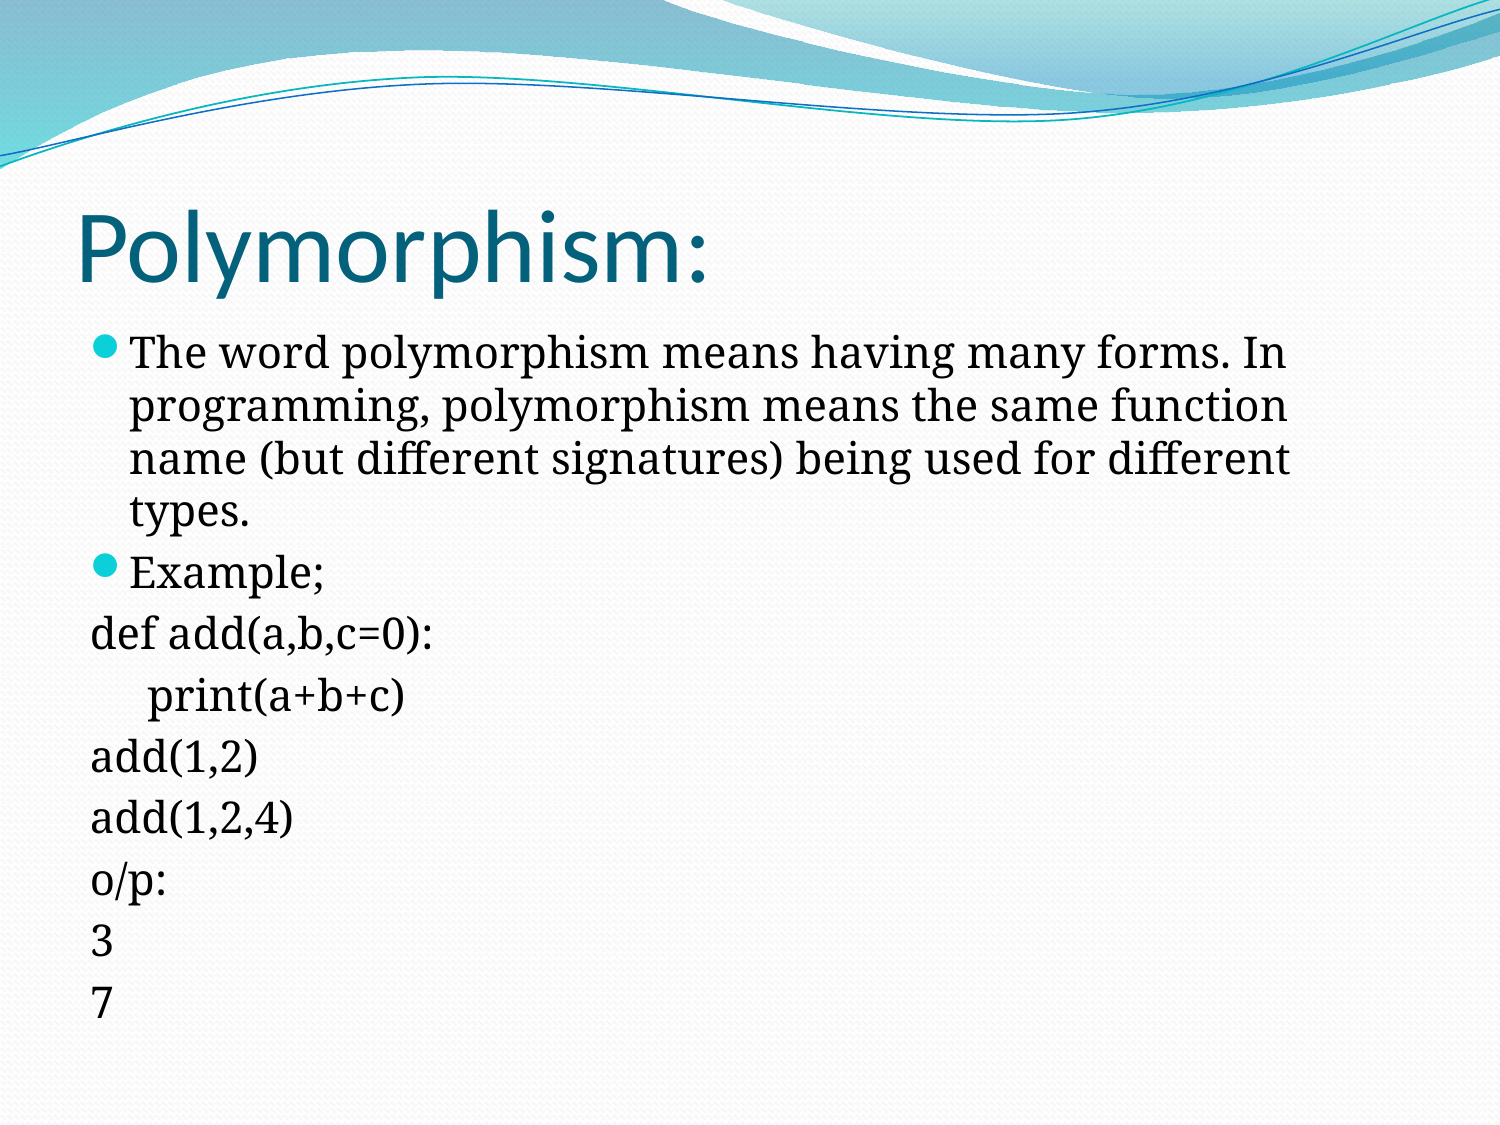

# Polymorphism:
The word polymorphism means having many forms. In programming, polymorphism means the same function name (but different signatures) being used for different types.
Example;
def add(a,b,c=0):
     print(a+b+c)
add(1,2)
add(1,2,4)
o/p:
3
7